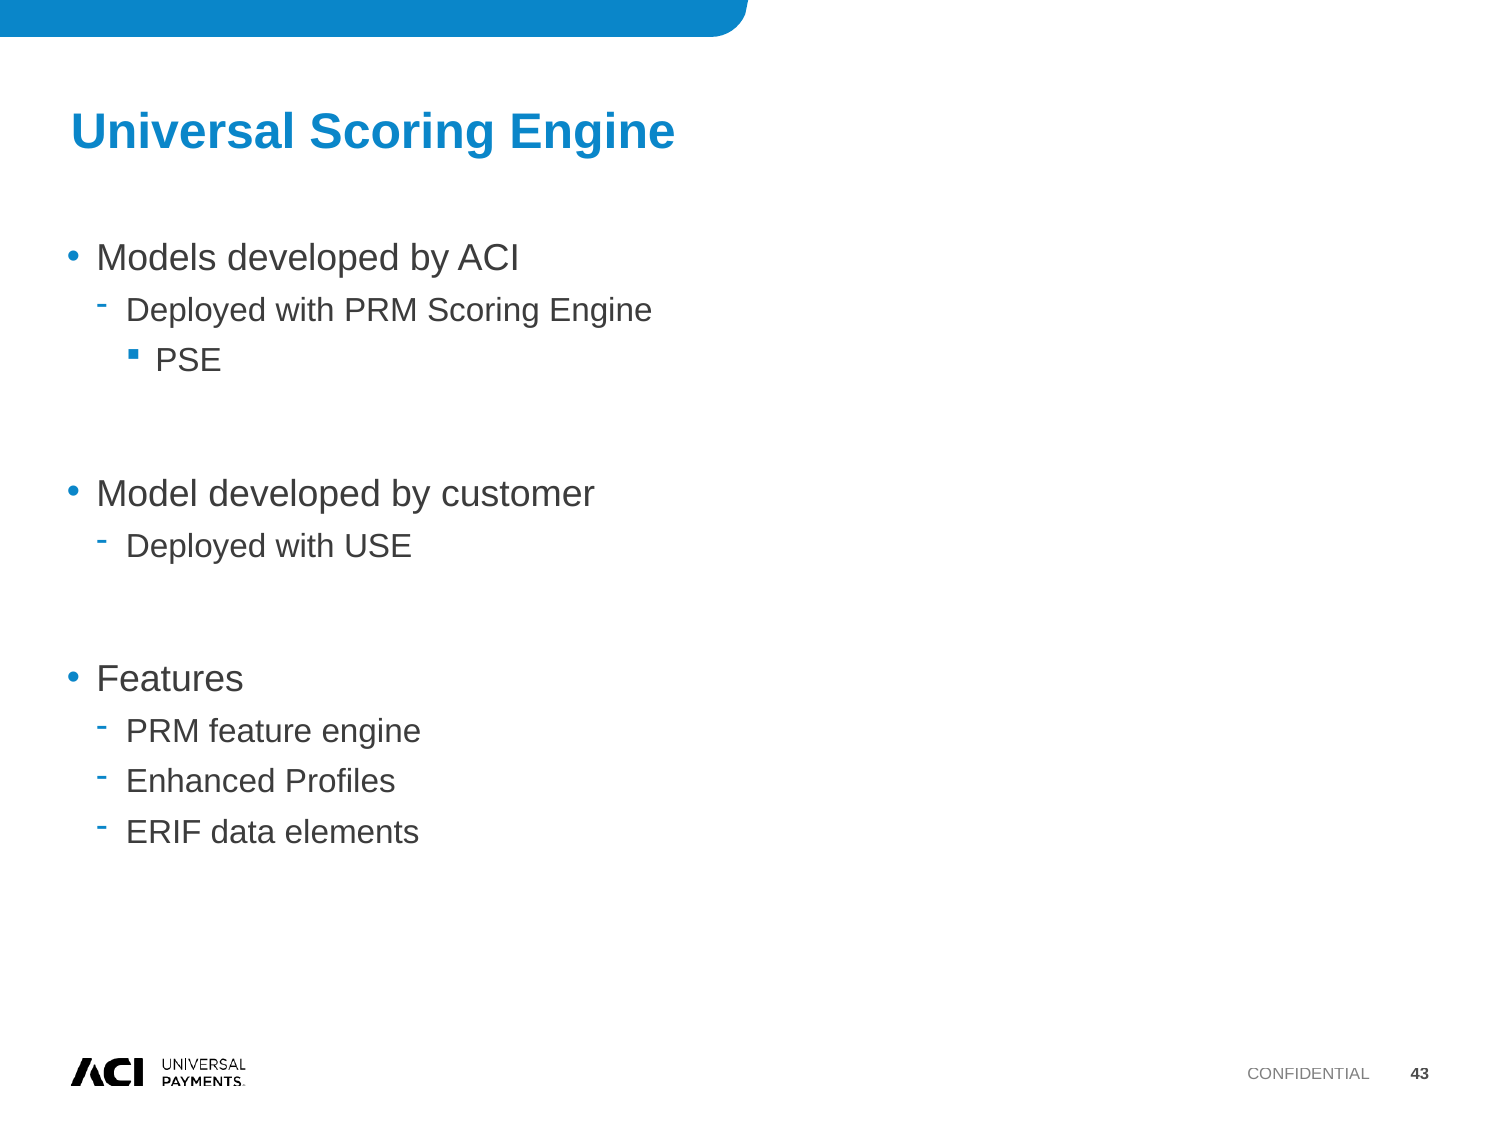

# Universal Scoring Engine

Models developed by ACI
Deployed with PRM Scoring Engine
PSE

Model developed by customer
Deployed with USE

Features
PRM feature engine
Enhanced Profiles
ERIF data elements

Confidential
43